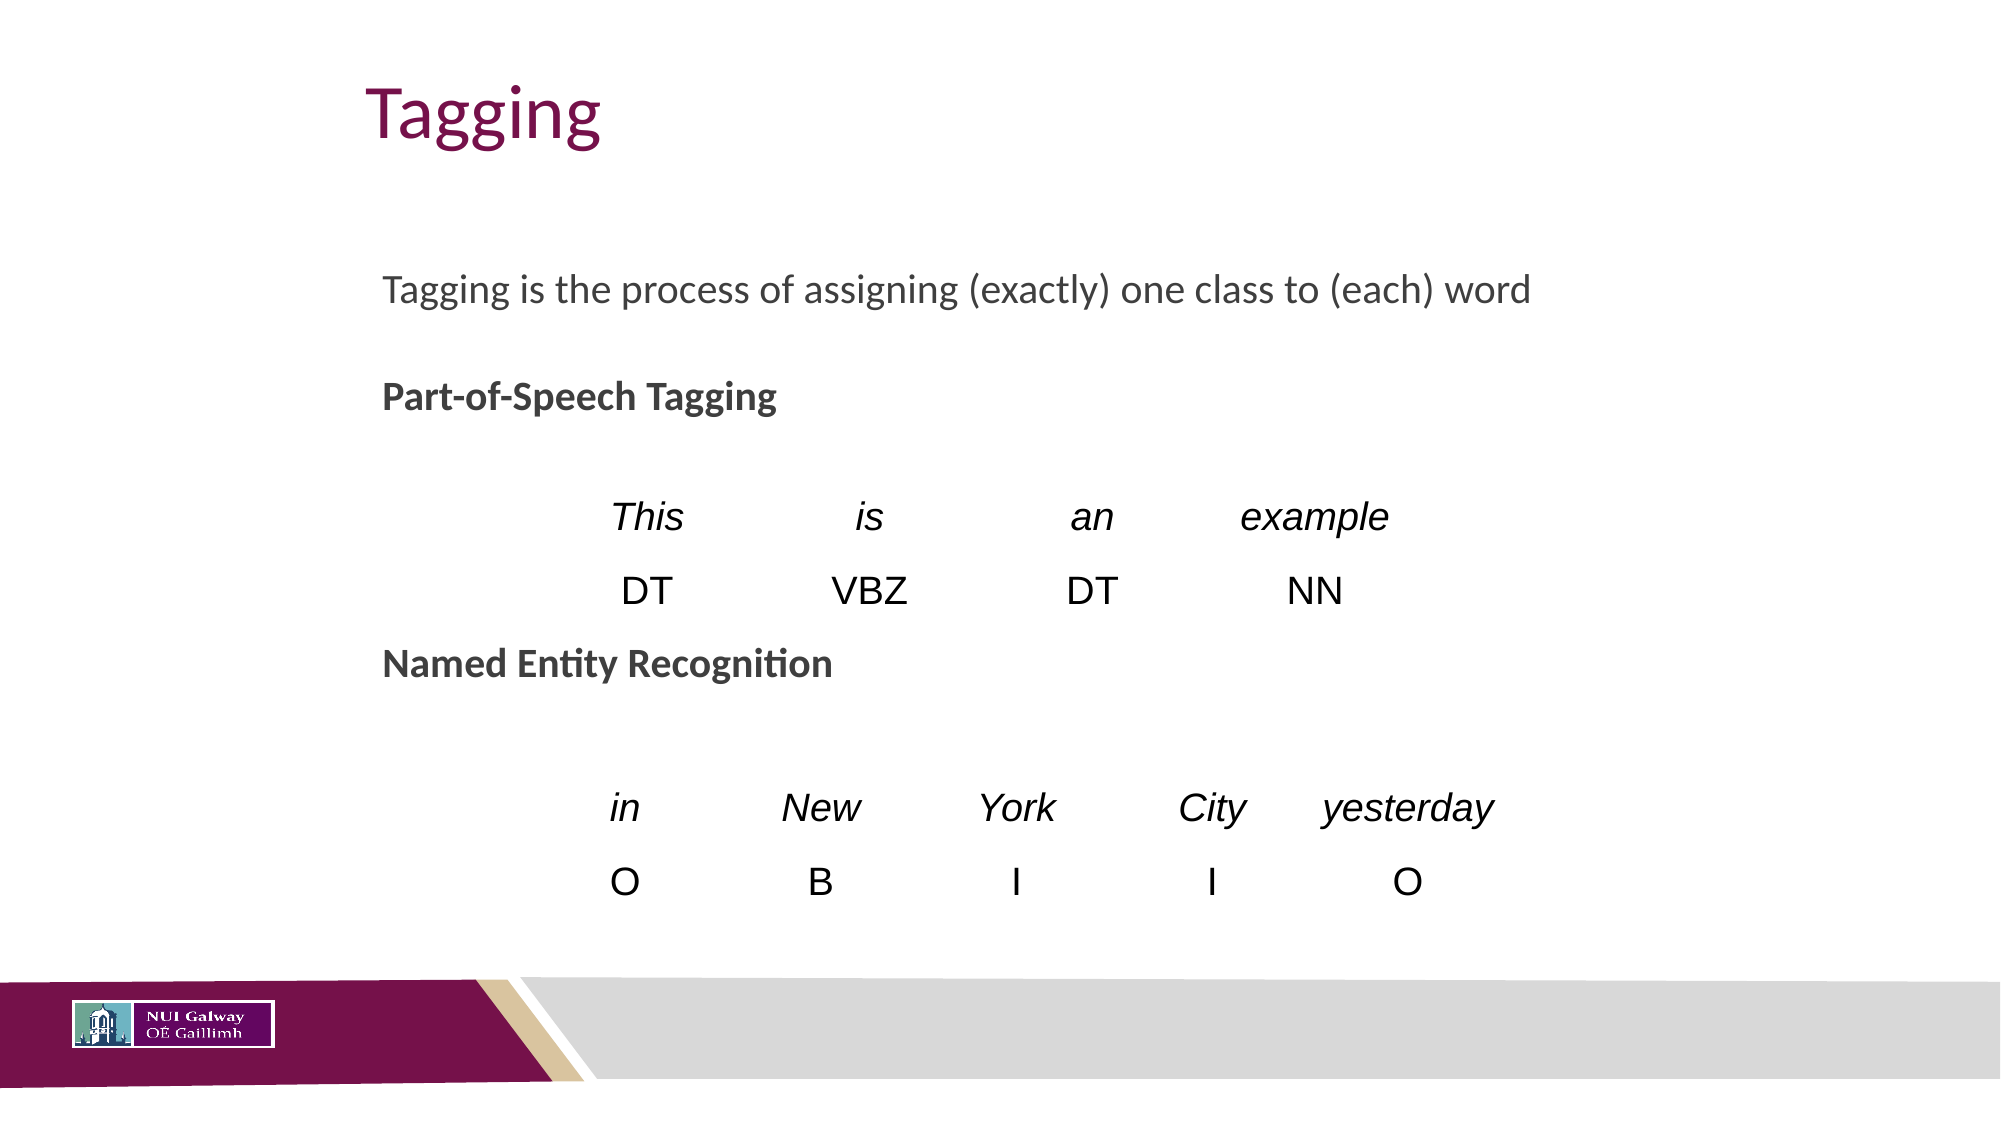

# Tagging
Tagging is the process of assigning (exactly) one class to (each) word

Part-of-Speech Tagging

Named Entity Recognition
| This | is | an | example |
| --- | --- | --- | --- |
| DT | VBZ | DT | NN |
| in | New | York | City | yesterday |
| --- | --- | --- | --- | --- |
| O | B | I | I | O |